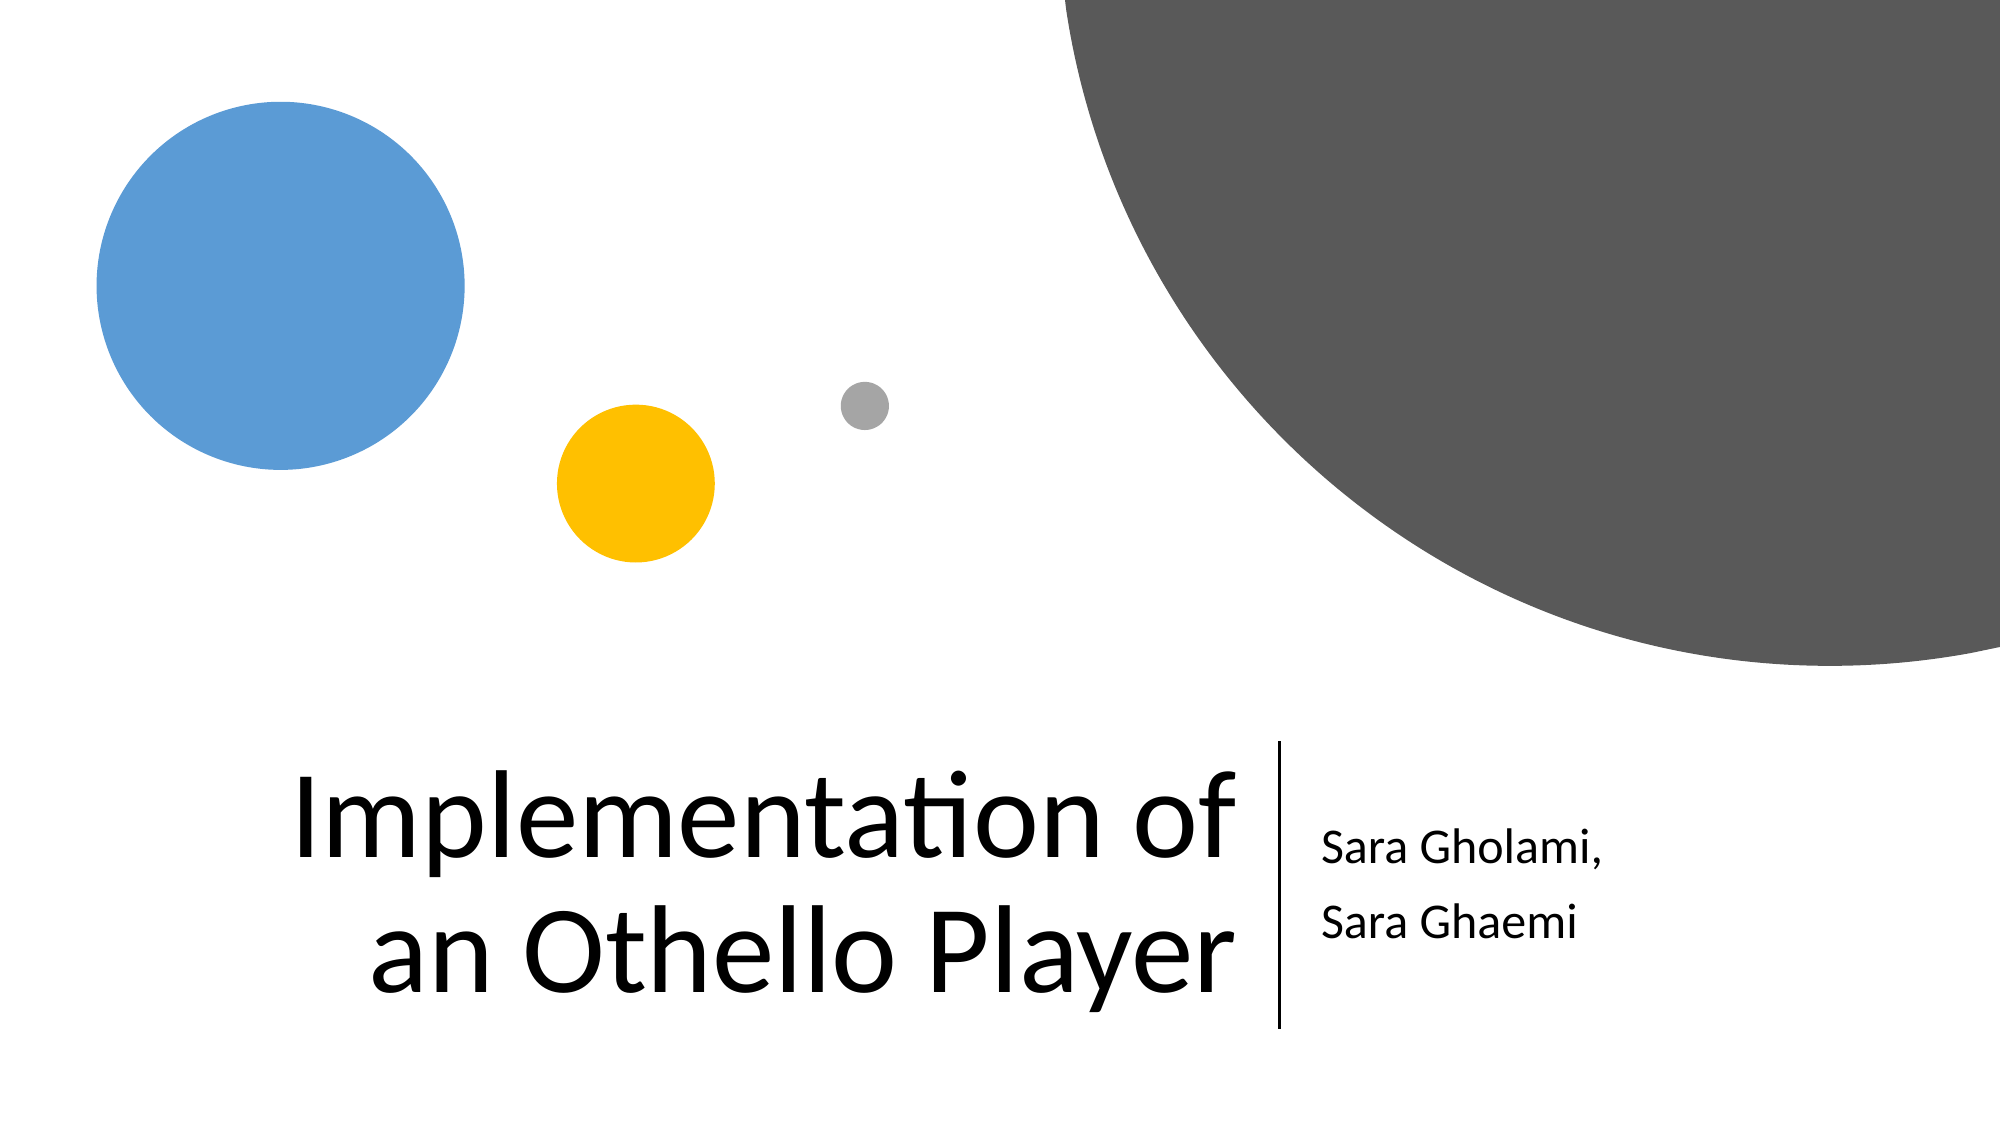

# Implementation of an Othello Player
Sara Gholami,
Sara Ghaemi